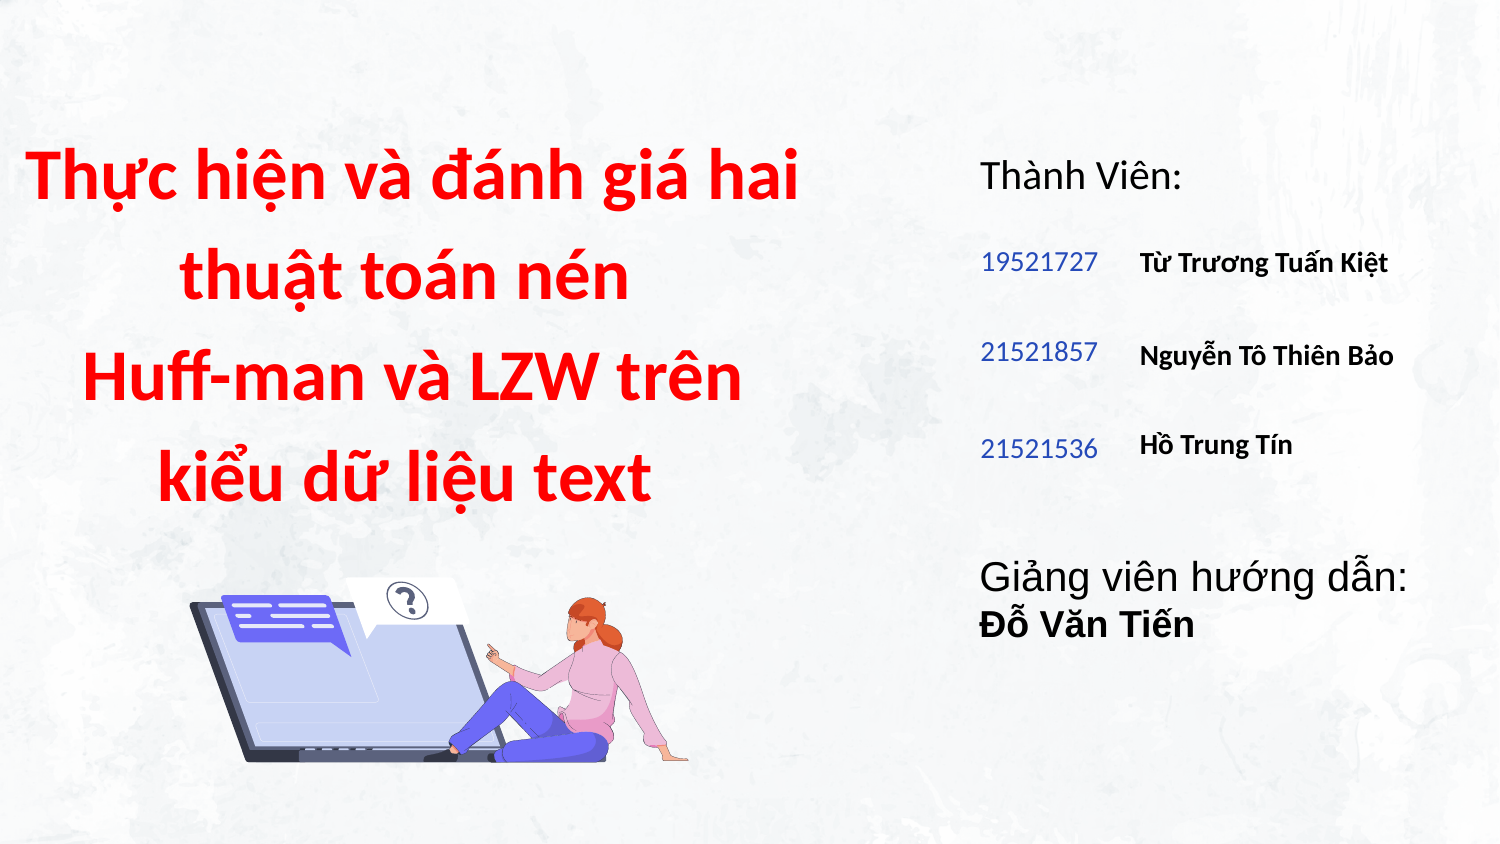

# Thực hiện và đánh giá hai thuật toán nén Huff-man và LZW trên kiểu dữ liệu text
Thành Viên:
19521727
Từ Trương Tuấn Kiệt
21521857
Nguyễn Tô Thiên Bảo
Hồ Trung Tín
21521536
Giảng viên hướng dẫn:
Đỗ Văn Tiến